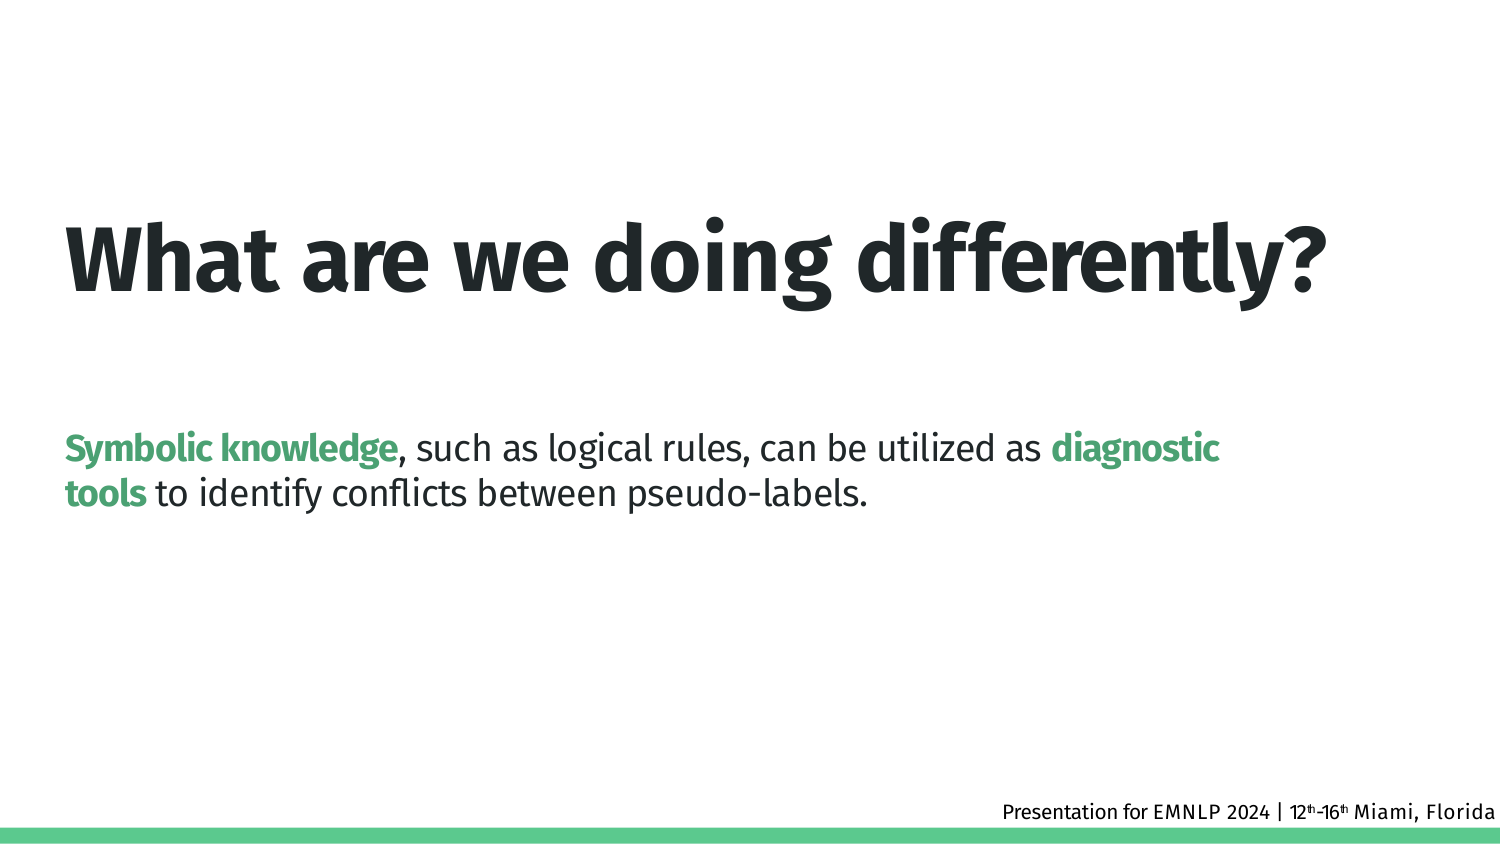

# What are we doing diﬀerently?
Symbolic knowledge, such as logical rules, can be utilized as diagnostic tools to identify conflicts between pseudo-labels.
Presentation for EMNLP 2024 | 12th-16th Miami, Florida